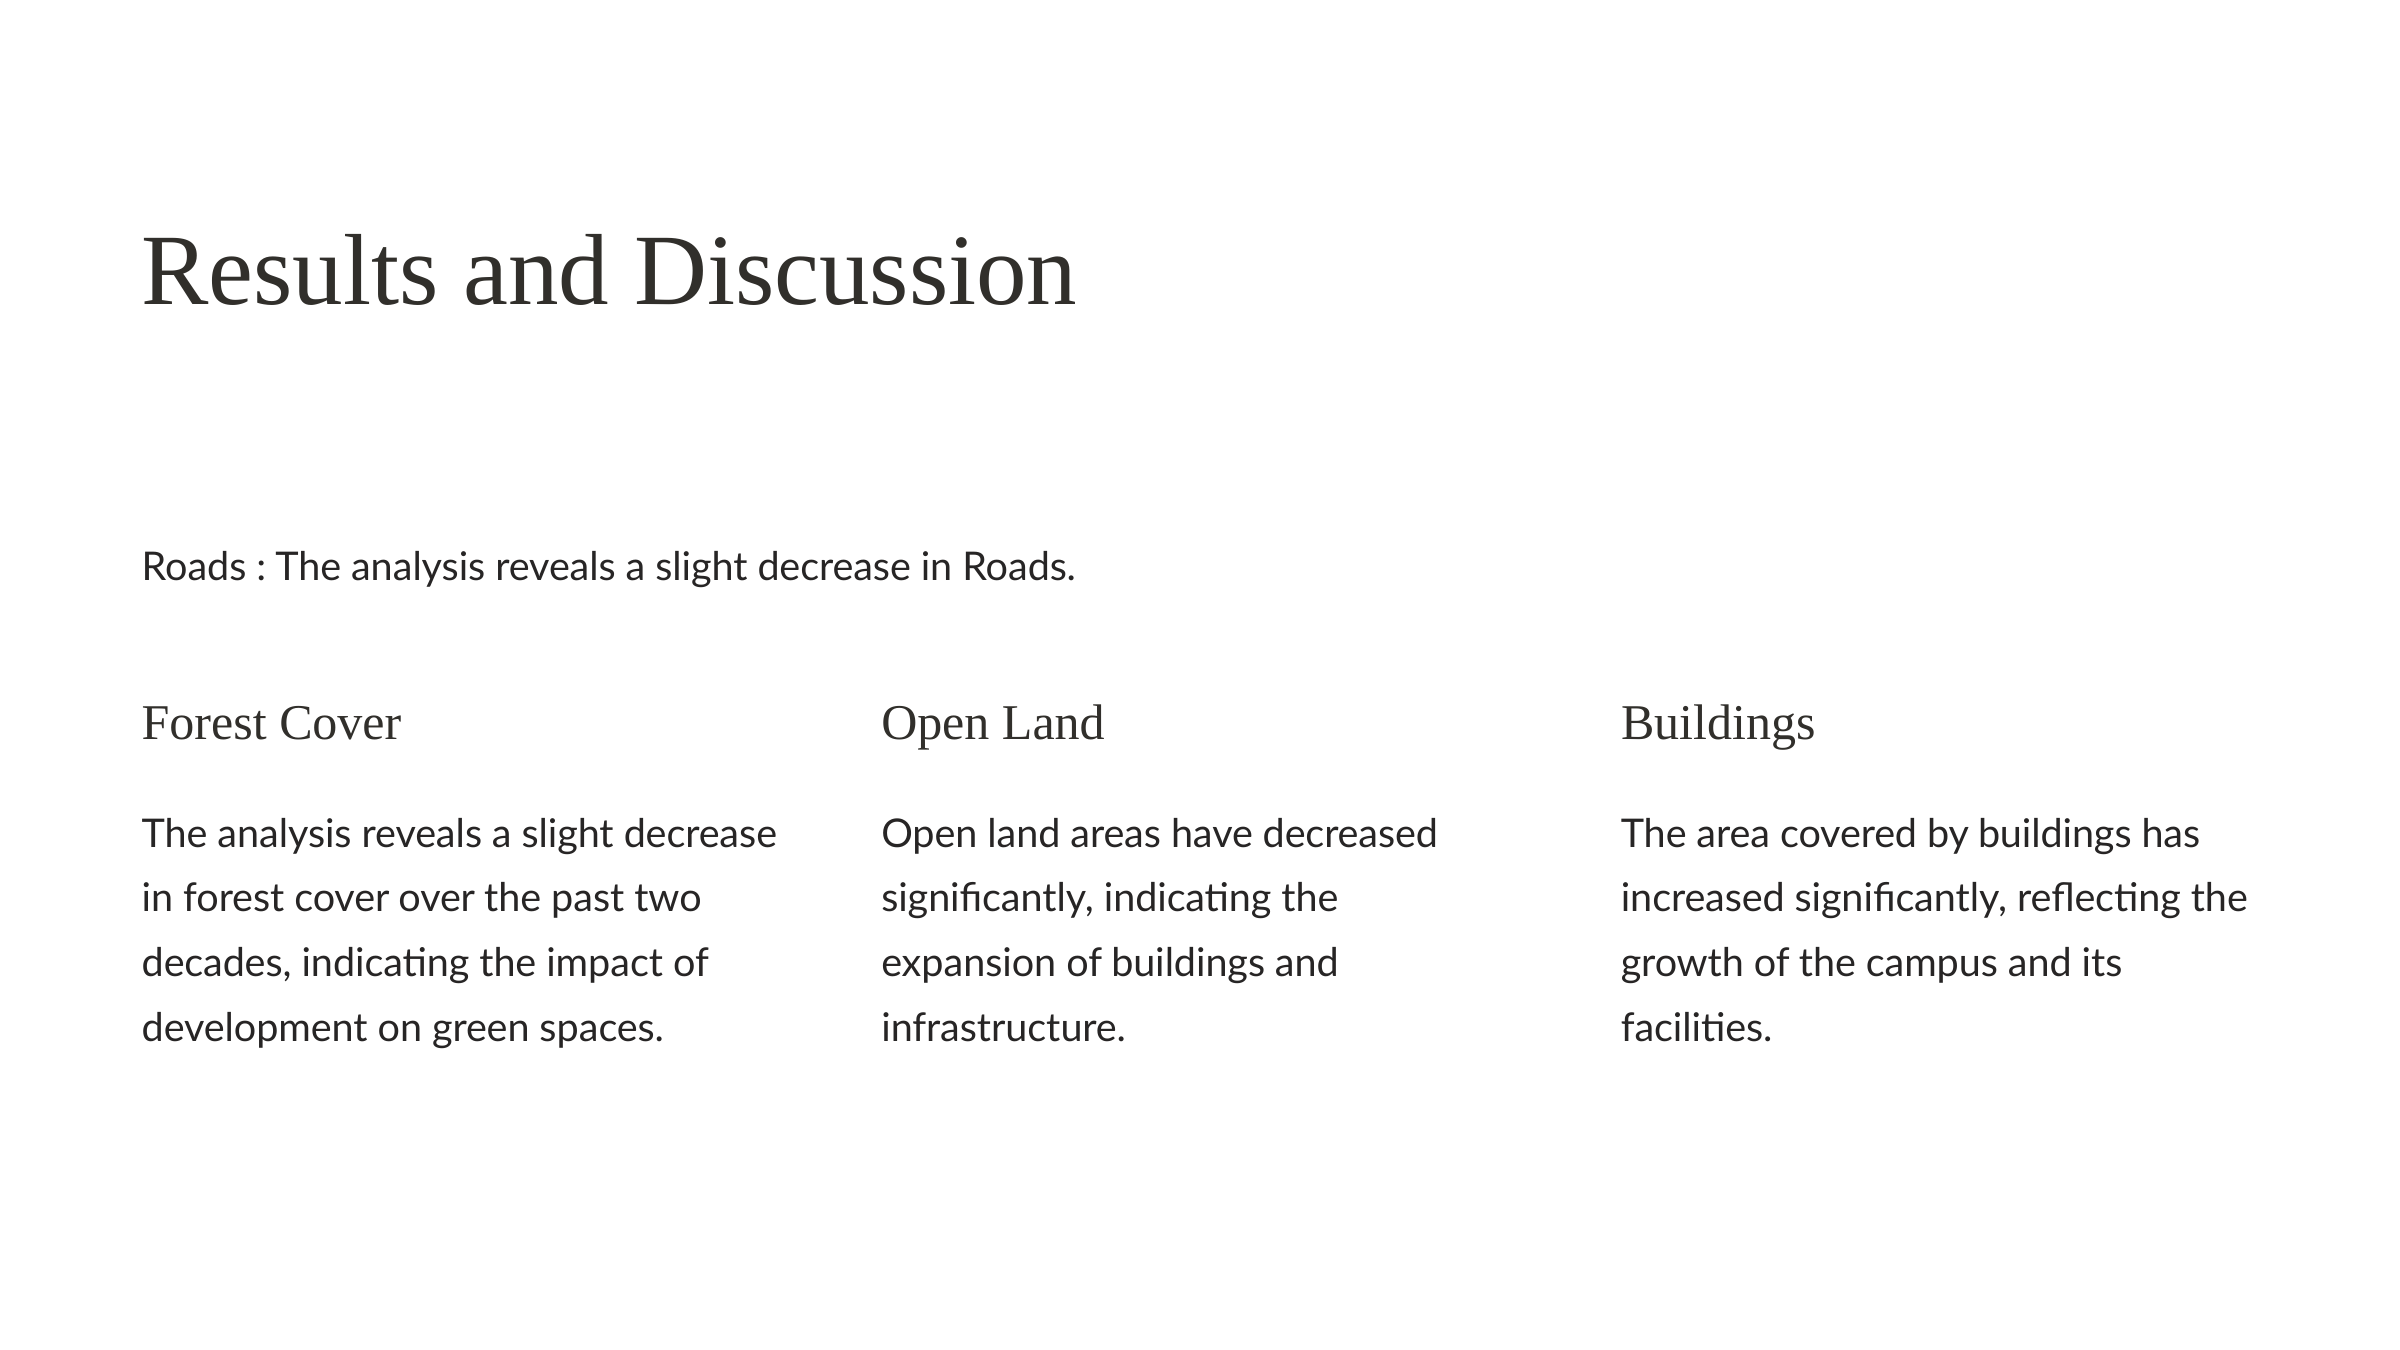

Results and Discussion
Roads : The analysis reveals a slight decrease in Roads.

Forest Cover
Open Land
Buildings
The analysis reveals a slight decrease in forest cover over the past two decades, indicating the impact of development on green spaces.
Open land areas have decreased significantly, indicating the expansion of buildings and infrastructure.
The area covered by buildings has increased significantly, reflecting the growth of the campus and its facilities.